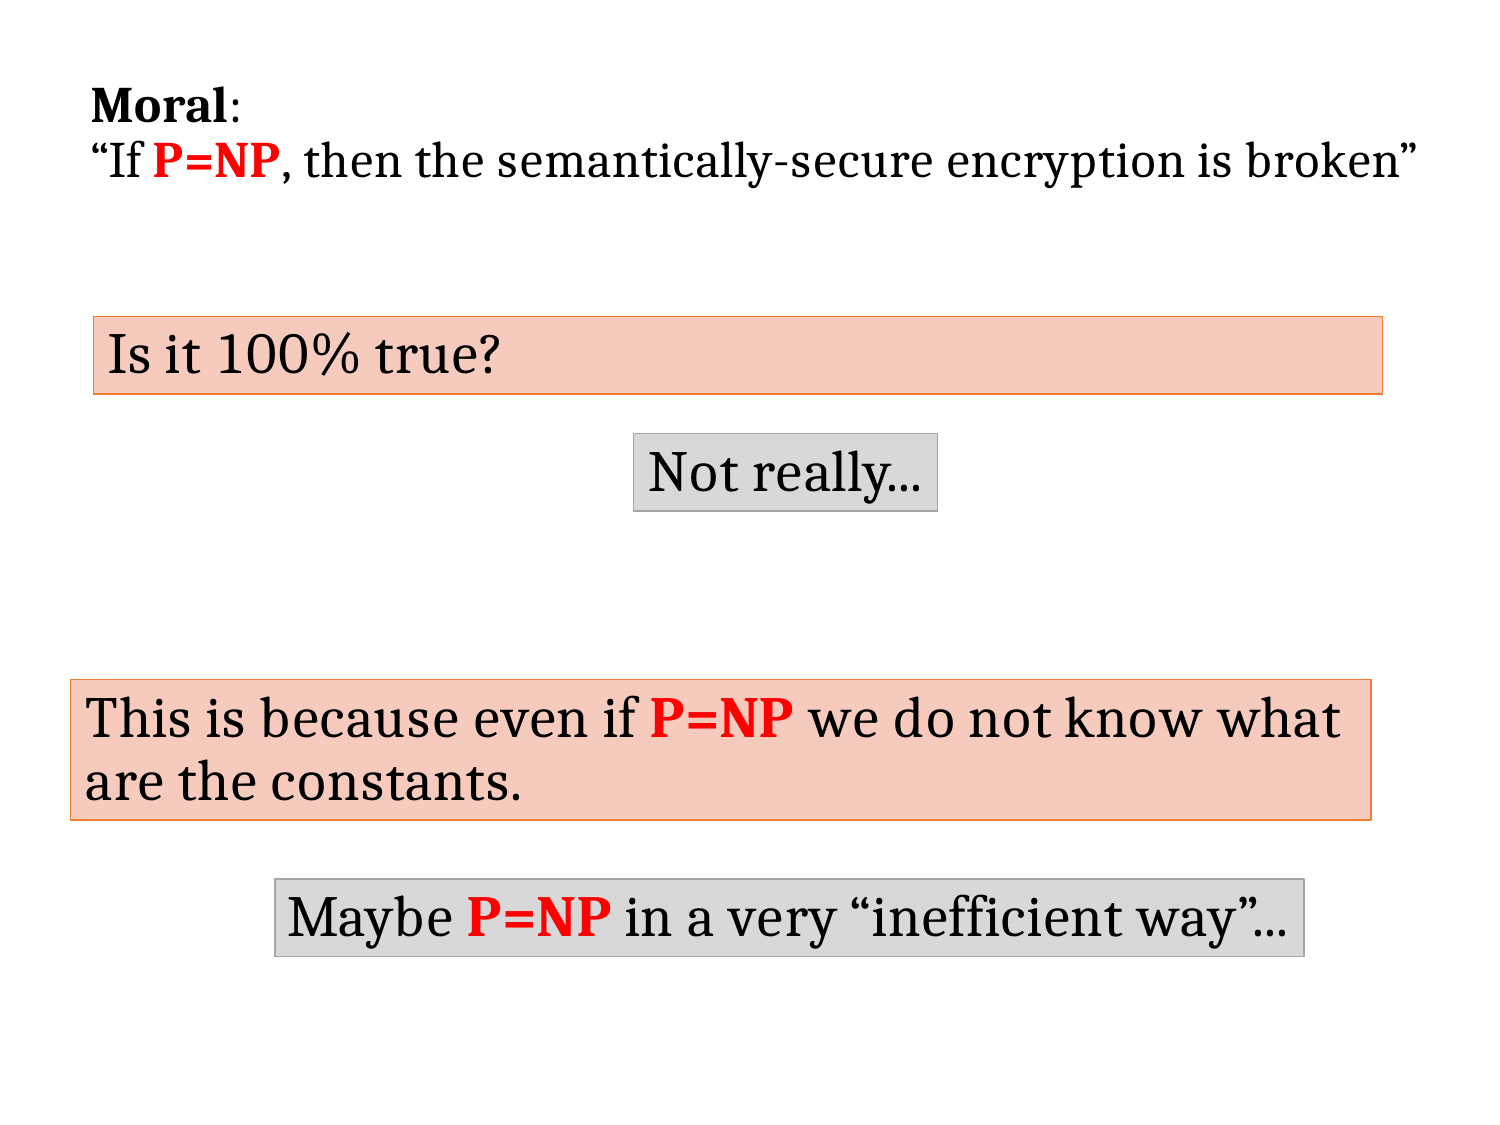

# Moral: “If P=NP, then the semantically-secure encryption is broken”
Is it 100% true?
Not really...

This is because even if P=NP we do not know what are the constants.
Maybe P=NP in a very “inefficient way”...